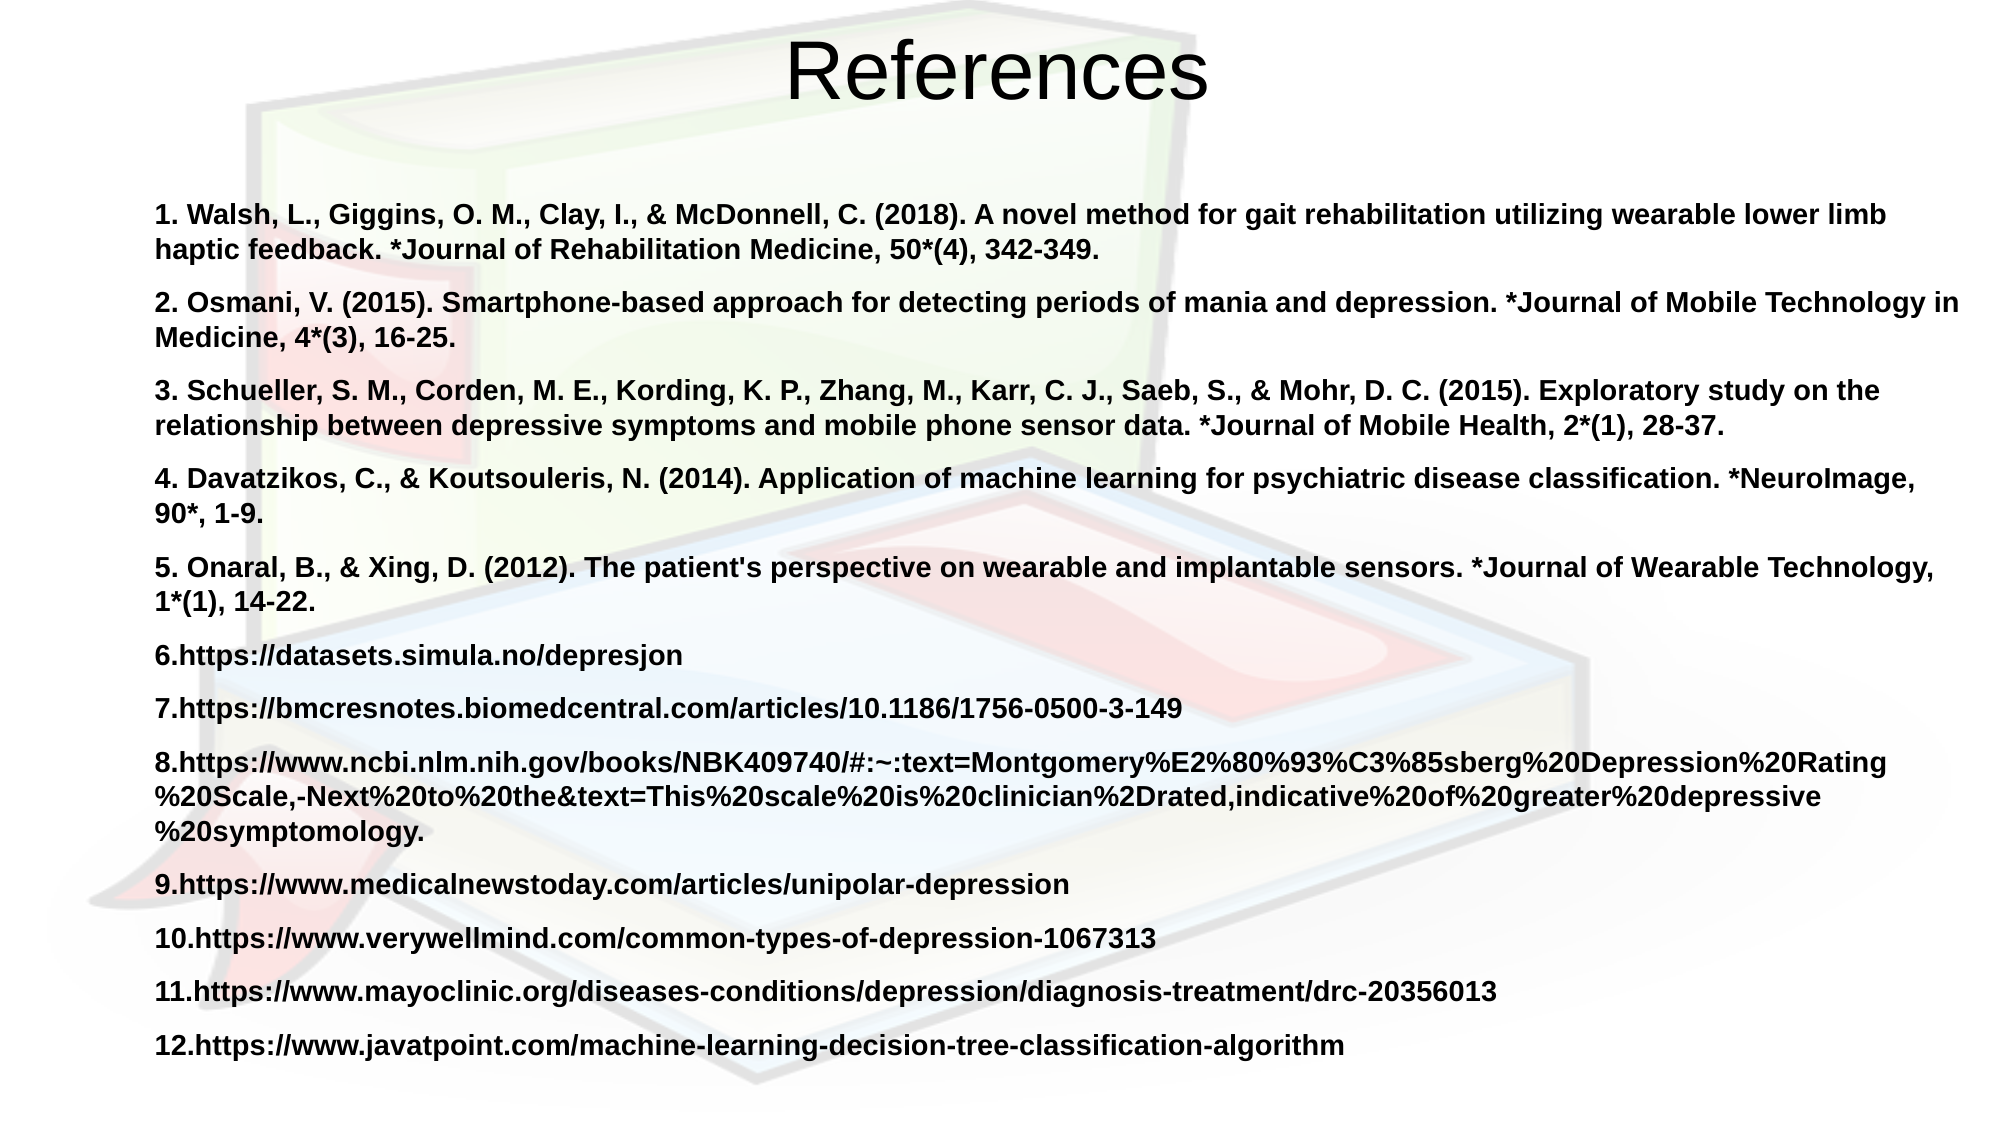

# References

1. Walsh, L., Giggins, O. M., Clay, I., & McDonnell, C. (2018). A novel method for gait rehabilitation utilizing wearable lower limb haptic feedback. *Journal of Rehabilitation Medicine, 50*(4), 342-349.
2. Osmani, V. (2015). Smartphone-based approach for detecting periods of mania and depression. *Journal of Mobile Technology in Medicine, 4*(3), 16-25.
3. Schueller, S. M., Corden, M. E., Kording, K. P., Zhang, M., Karr, C. J., Saeb, S., & Mohr, D. C. (2015). Exploratory study on the relationship between depressive symptoms and mobile phone sensor data. *Journal of Mobile Health, 2*(1), 28-37.
4. Davatzikos, C., & Koutsouleris, N. (2014). Application of machine learning for psychiatric disease classification. *NeuroImage, 90*, 1-9.
5. Onaral, B., & Xing, D. (2012). The patient's perspective on wearable and implantable sensors. *Journal of Wearable Technology, 1*(1), 14-22.
6.https://datasets.simula.no/depresjon
7.https://bmcresnotes.biomedcentral.com/articles/10.1186/1756-0500-3-149
8.https://www.ncbi.nlm.nih.gov/books/NBK409740/#:~:text=Montgomery%E2%80%93%C3%85sberg%20Depression%20Rating%20Scale,-Next%20to%20the&text=This%20scale%20is%20clinician%2Drated,indicative%20of%20greater%20depressive%20symptomology.
9.https://www.medicalnewstoday.com/articles/unipolar-depression
10.https://www.verywellmind.com/common-types-of-depression-1067313
11.https://www.mayoclinic.org/diseases-conditions/depression/diagnosis-treatment/drc-20356013
12.https://www.javatpoint.com/machine-learning-decision-tree-classification-algorithm